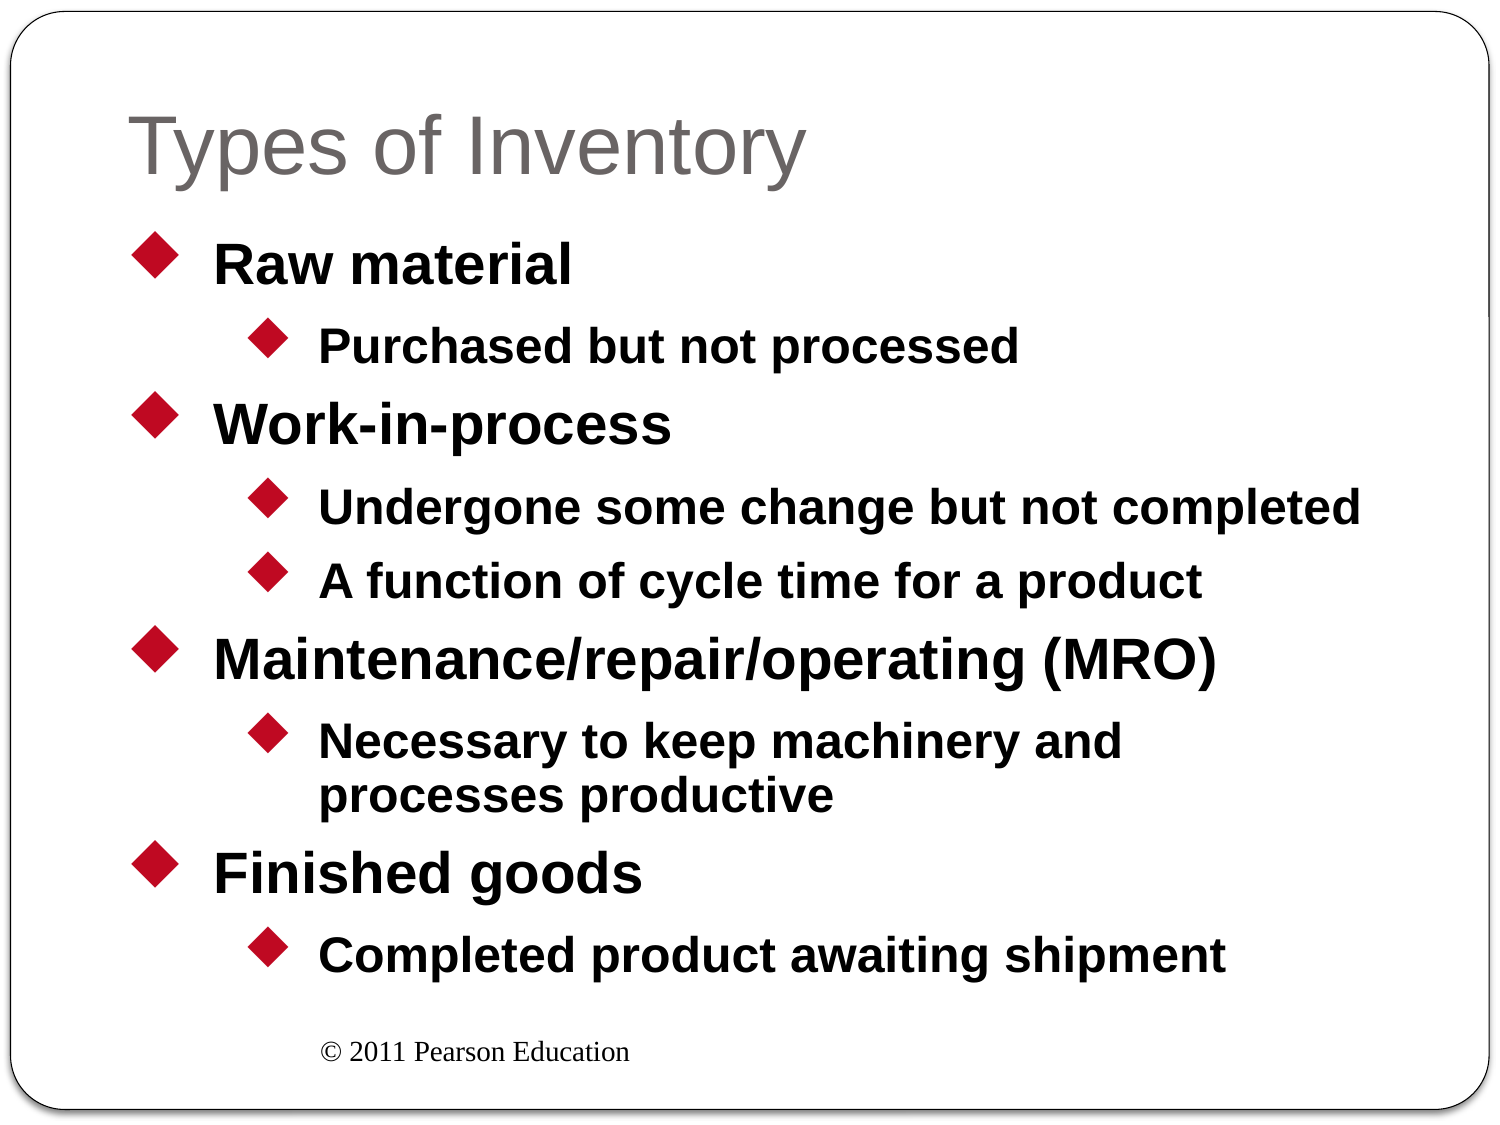

# Types of Inventory
Raw material
Purchased but not processed
Work-in-process
Undergone some change but not completed
A function of cycle time for a product
Maintenance/repair/operating (MRO)
Necessary to keep machinery and processes productive
Finished goods
Completed product awaiting shipment
© 2011 Pearson Education